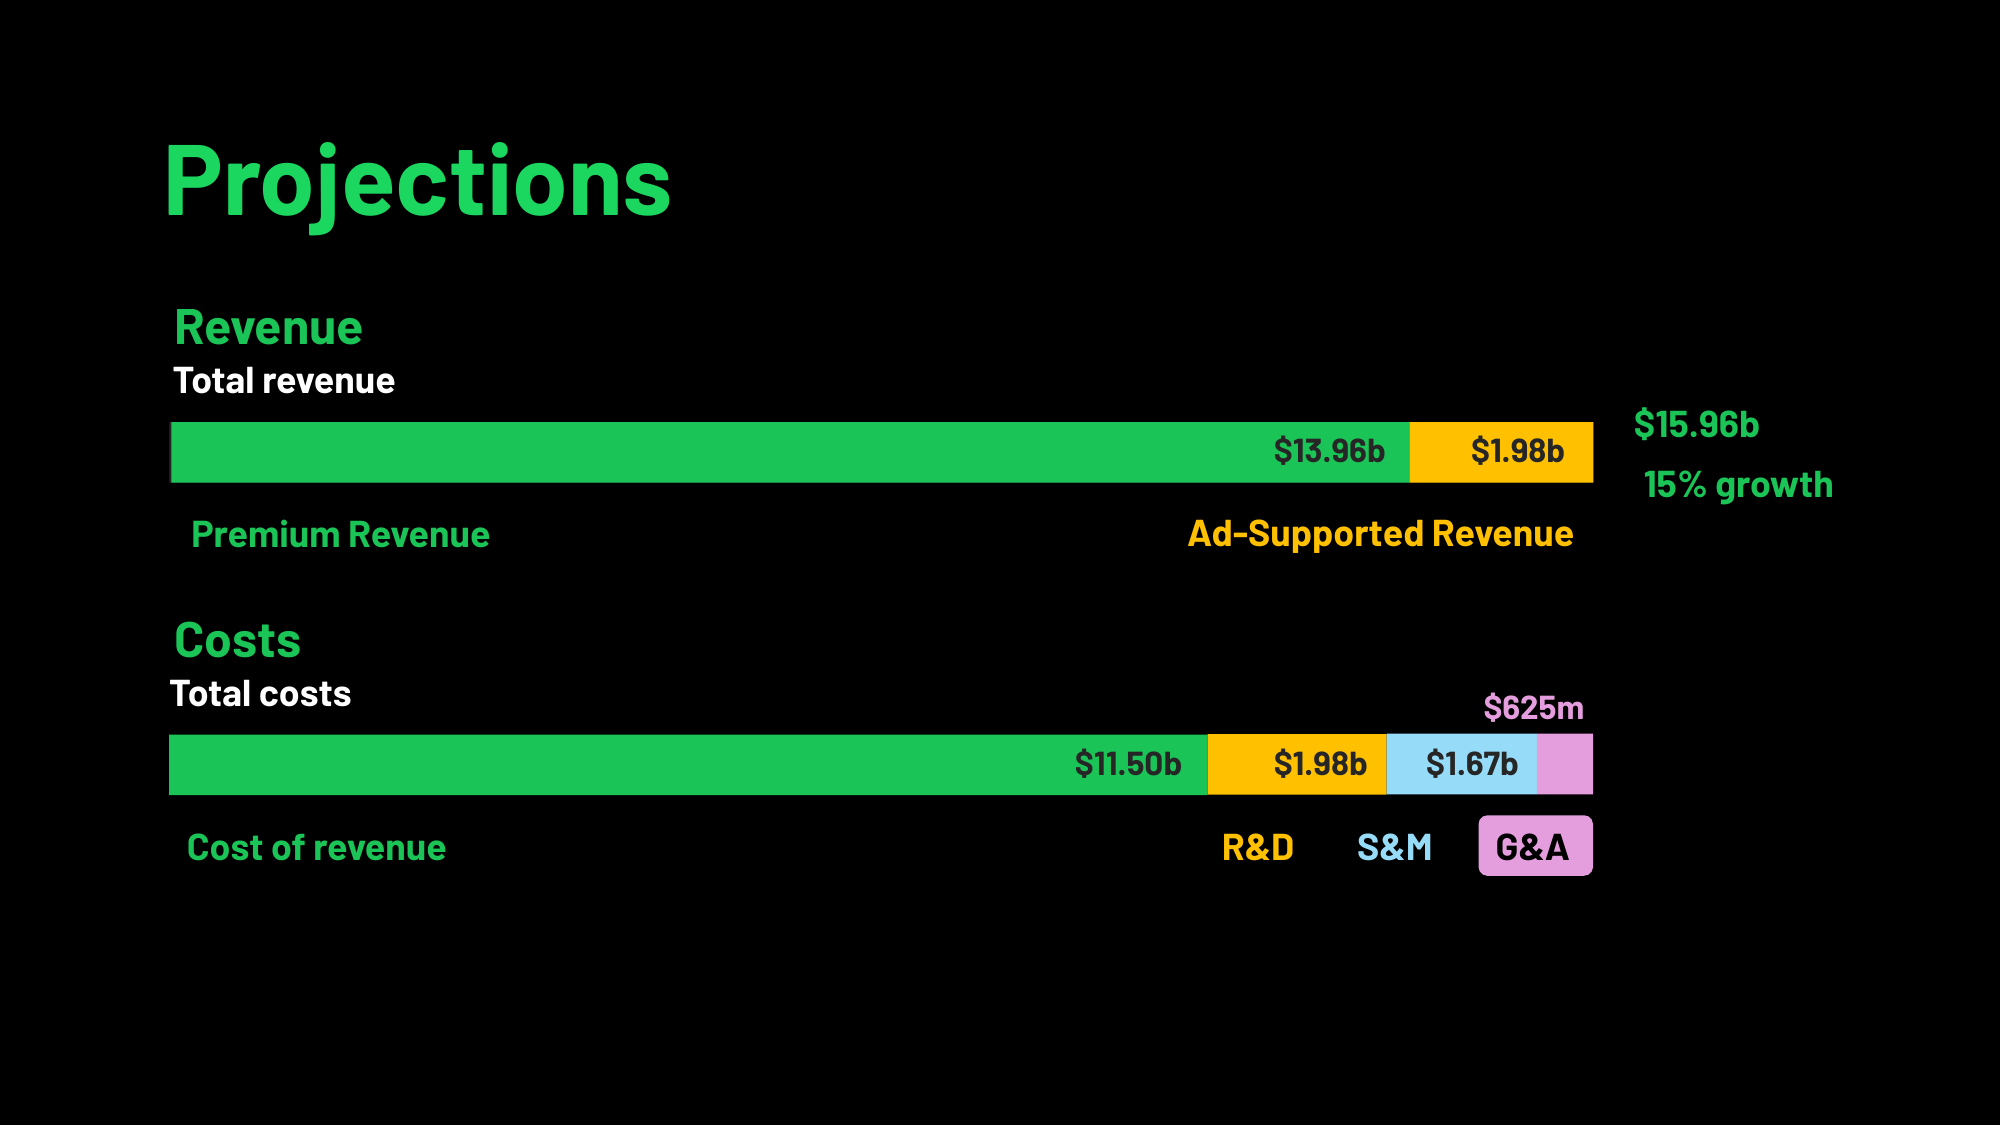

Projections
Revenue
Total revenue
$15.96b
$1.98b

$13.96b
15% growth
Ad-Supported Revenue
Premium Revenue
Costs
Total costs
$625m

$11.50b
$1.67b
$1.98b
Cost of revenue
R&D
S&M

G&A